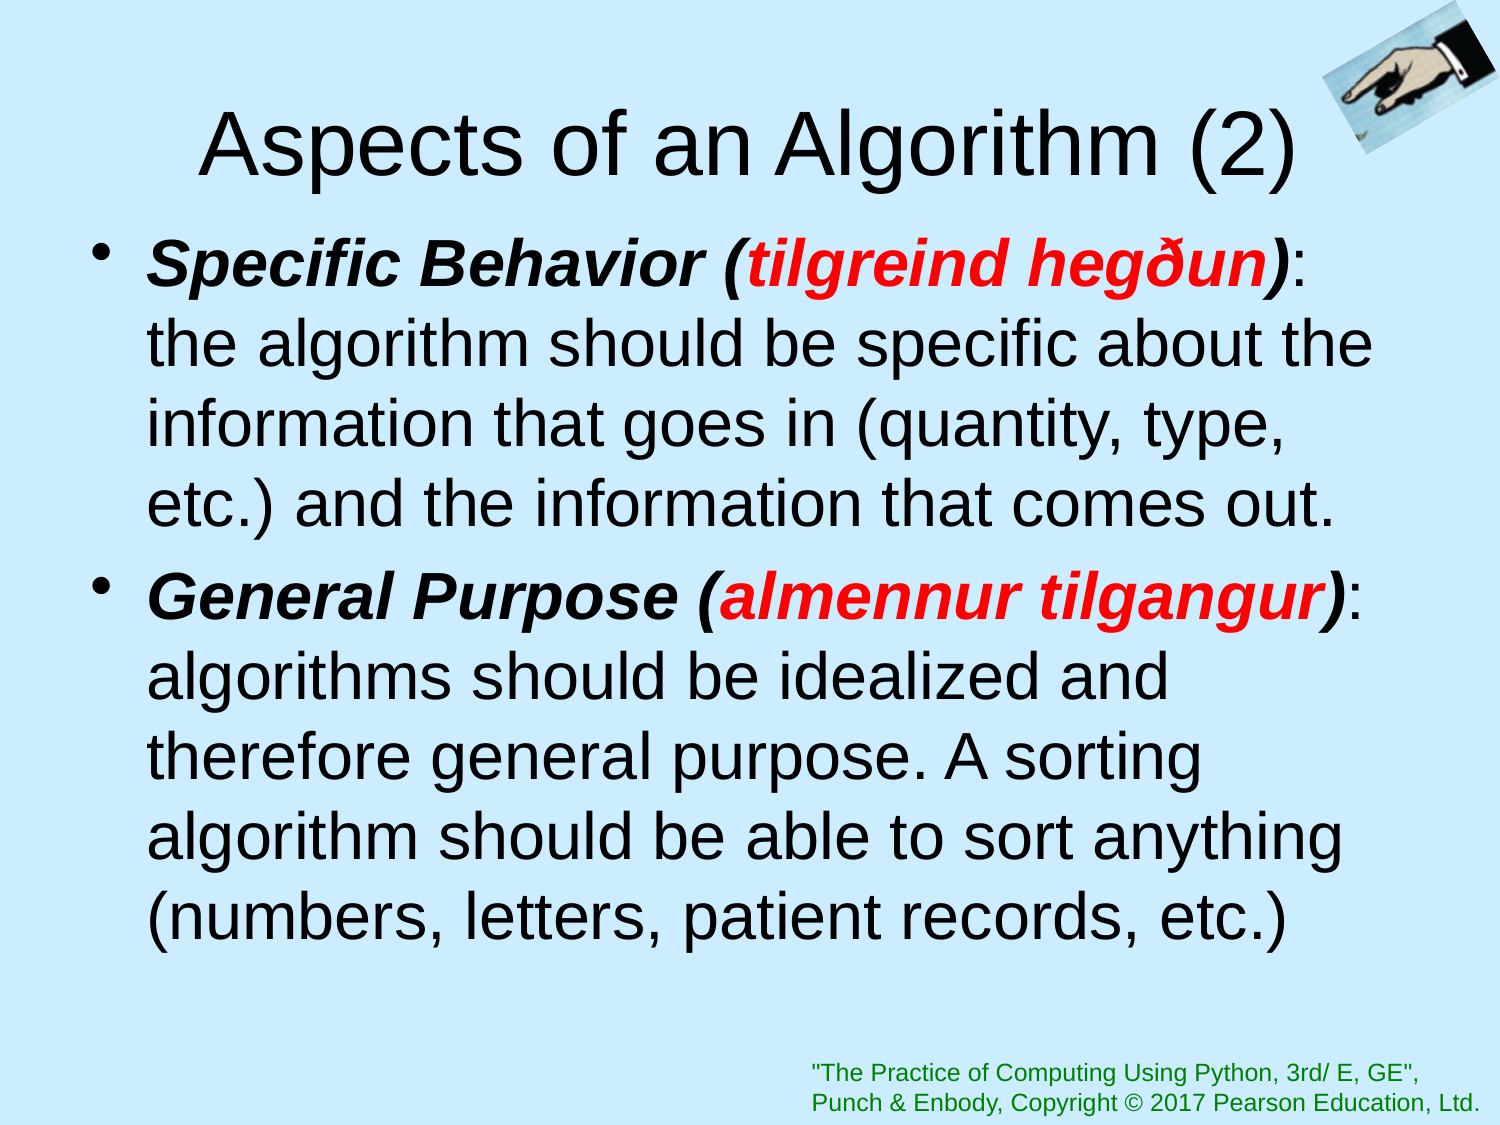

# Aspects of an Algorithm (2)
Specific Behavior (tilgreind hegðun): the algorithm should be specific about the information that goes in (quantity, type, etc.) and the information that comes out.
General Purpose (almennur tilgangur): algorithms should be idealized and therefore general purpose. A sorting algorithm should be able to sort anything (numbers, letters, patient records, etc.)